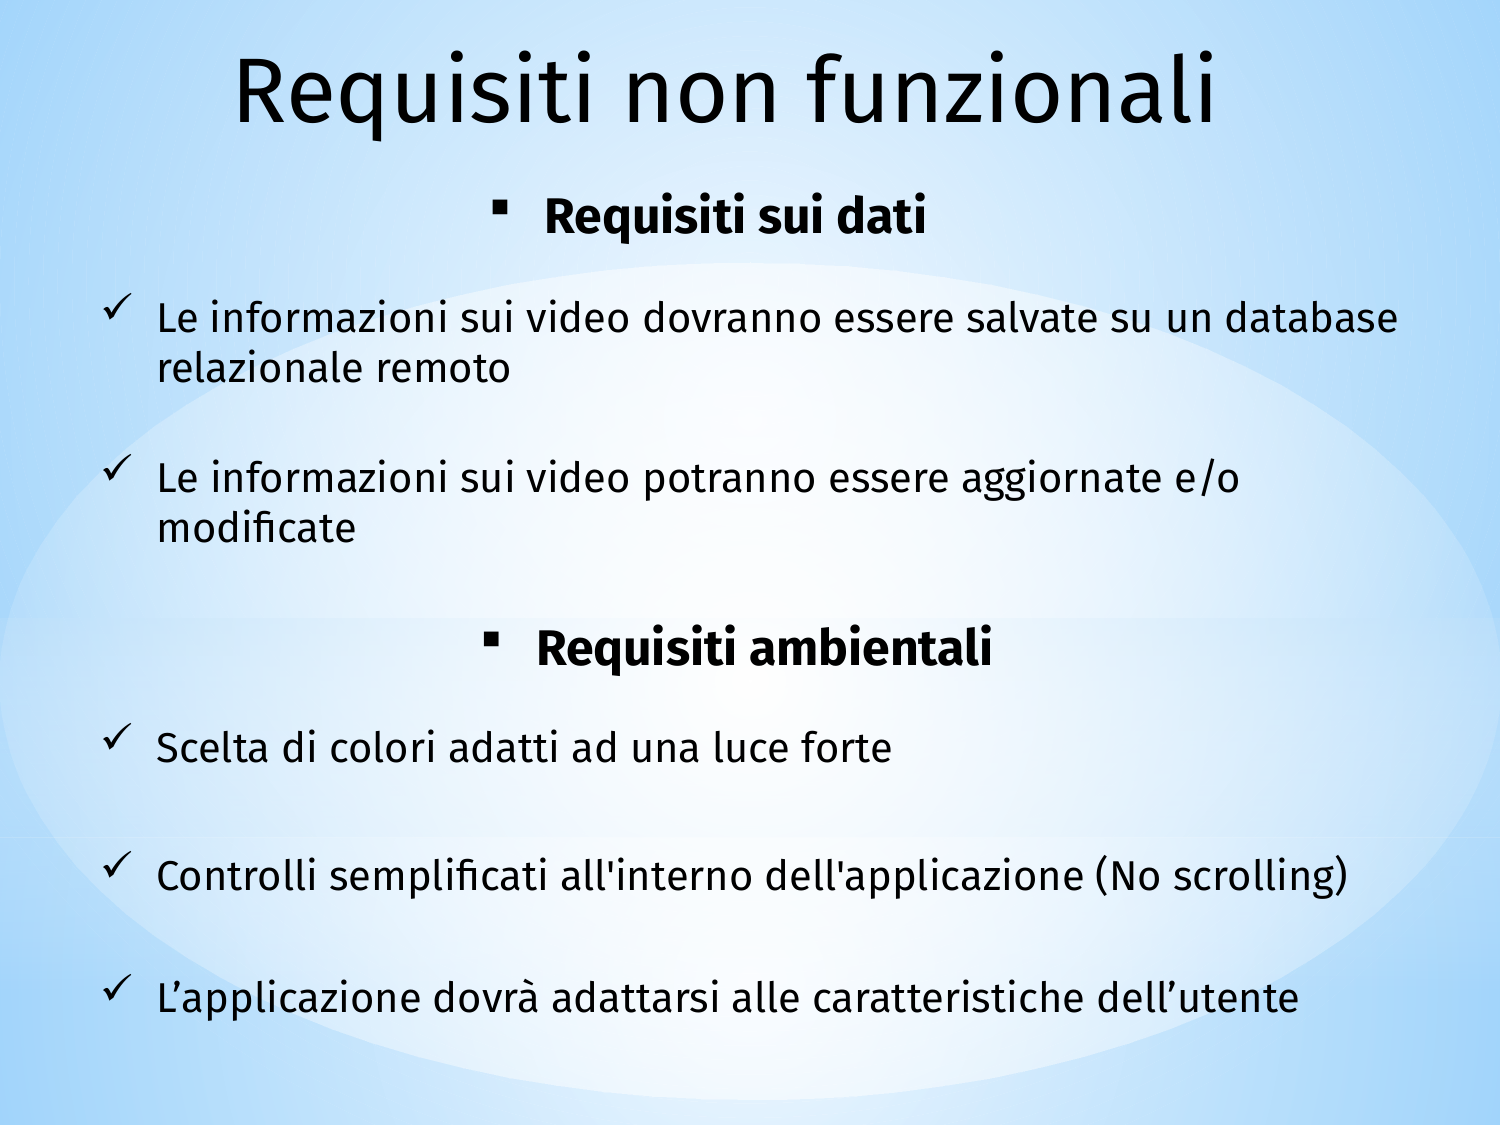

Requisiti non funzionali
Requisiti sui dati
Le informazioni sui video dovranno essere salvate su un database relazionale remoto
Le informazioni sui video potranno essere aggiornate e/o modificate
Requisiti ambientali
Scelta di colori adatti ad una luce forte
Controlli semplificati all'interno dell'applicazione (No scrolling)

L’applicazione dovrà adattarsi alle caratteristiche dell’utente